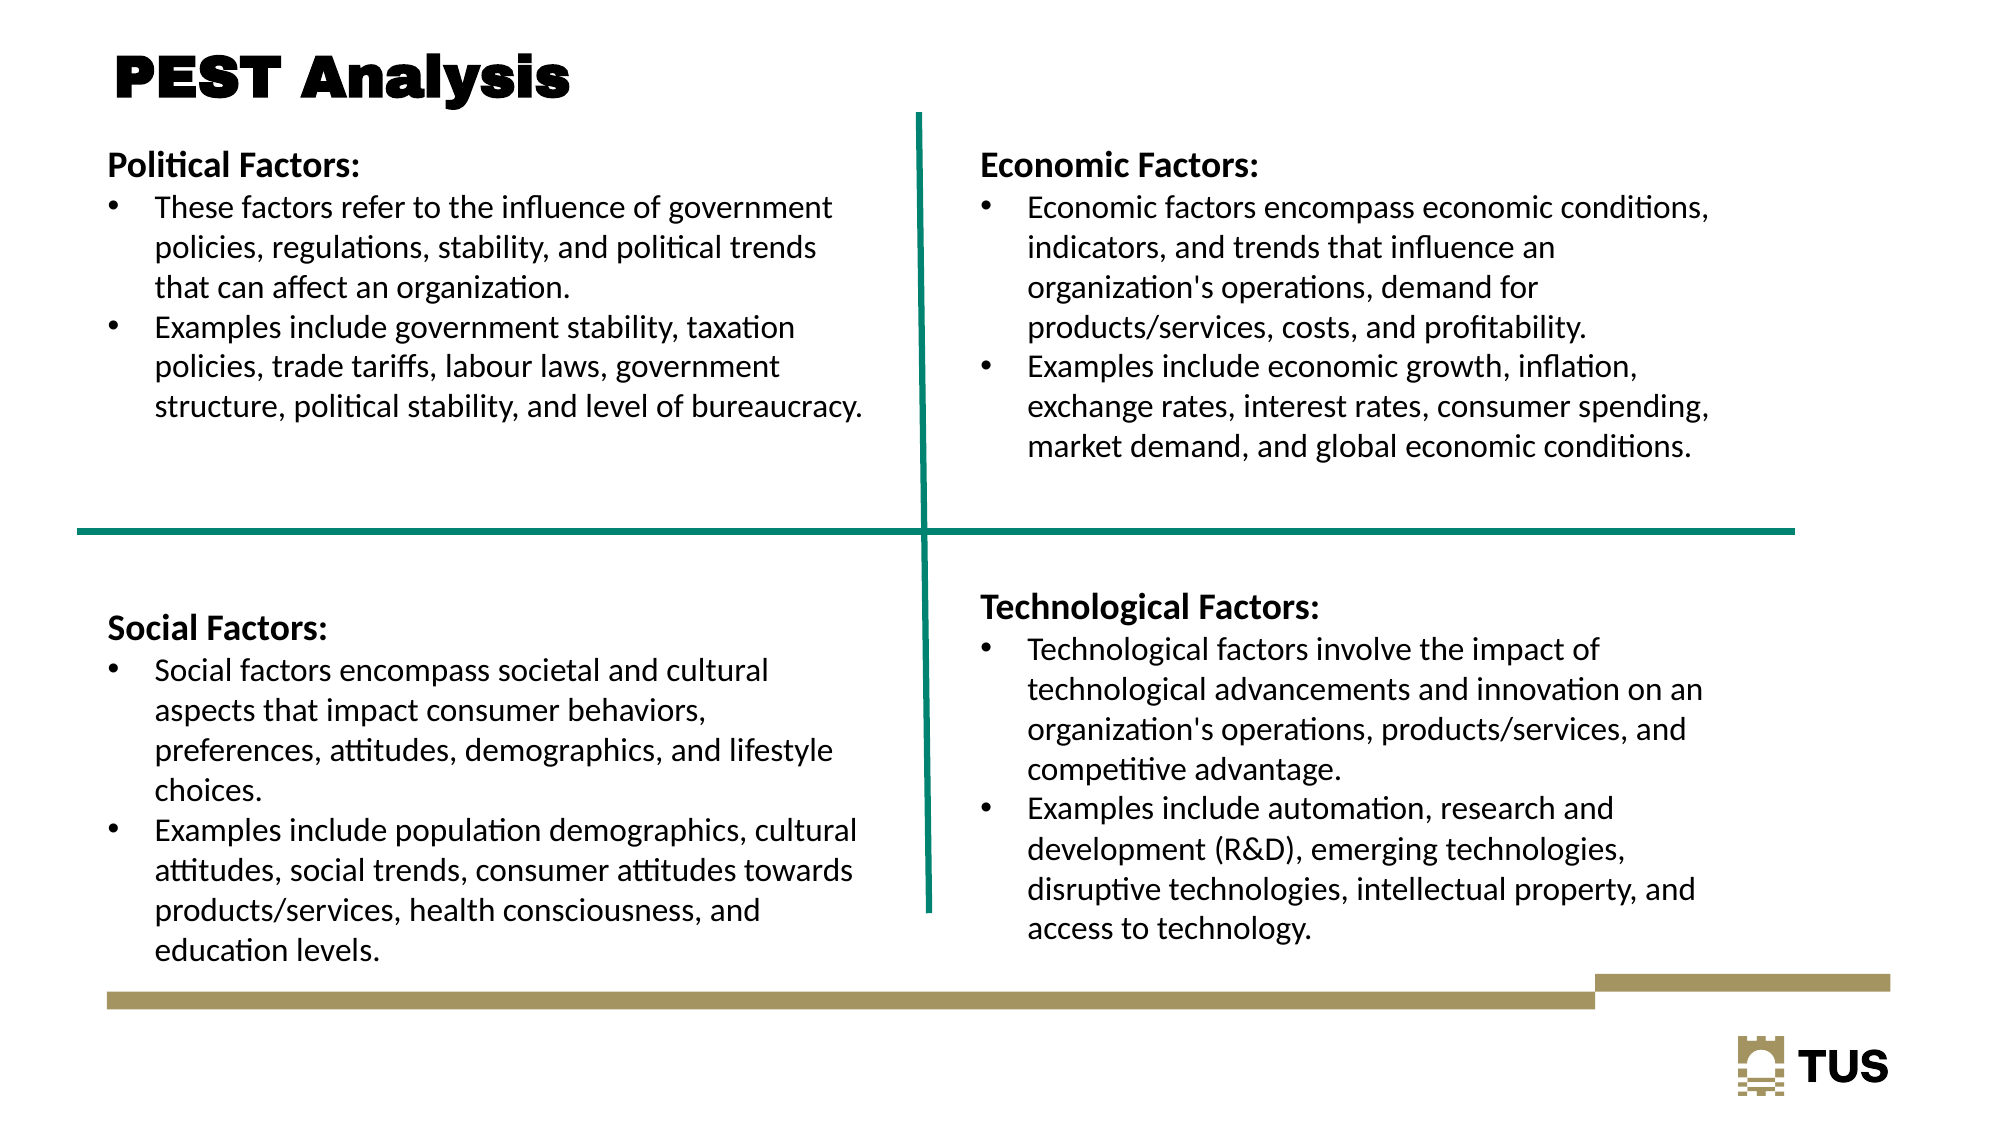

# PEST Analysis
Political Factors:
These factors refer to the influence of government policies, regulations, stability, and political trends that can affect an organization.
Examples include government stability, taxation policies, trade tariffs, labour laws, government structure, political stability, and level of bureaucracy.
Economic Factors:
Economic factors encompass economic conditions, indicators, and trends that influence an organization's operations, demand for products/services, costs, and profitability.
Examples include economic growth, inflation, exchange rates, interest rates, consumer spending, market demand, and global economic conditions.

Technological Factors:
Technological factors involve the impact of technological advancements and innovation on an organization's operations, products/services, and competitive advantage.
Examples include automation, research and development (R&D), emerging technologies, disruptive technologies, intellectual property, and access to technology.
Social Factors:
Social factors encompass societal and cultural aspects that impact consumer behaviors, preferences, attitudes, demographics, and lifestyle choices.
Examples include population demographics, cultural attitudes, social trends, consumer attitudes towards products/services, health consciousness, and education levels.